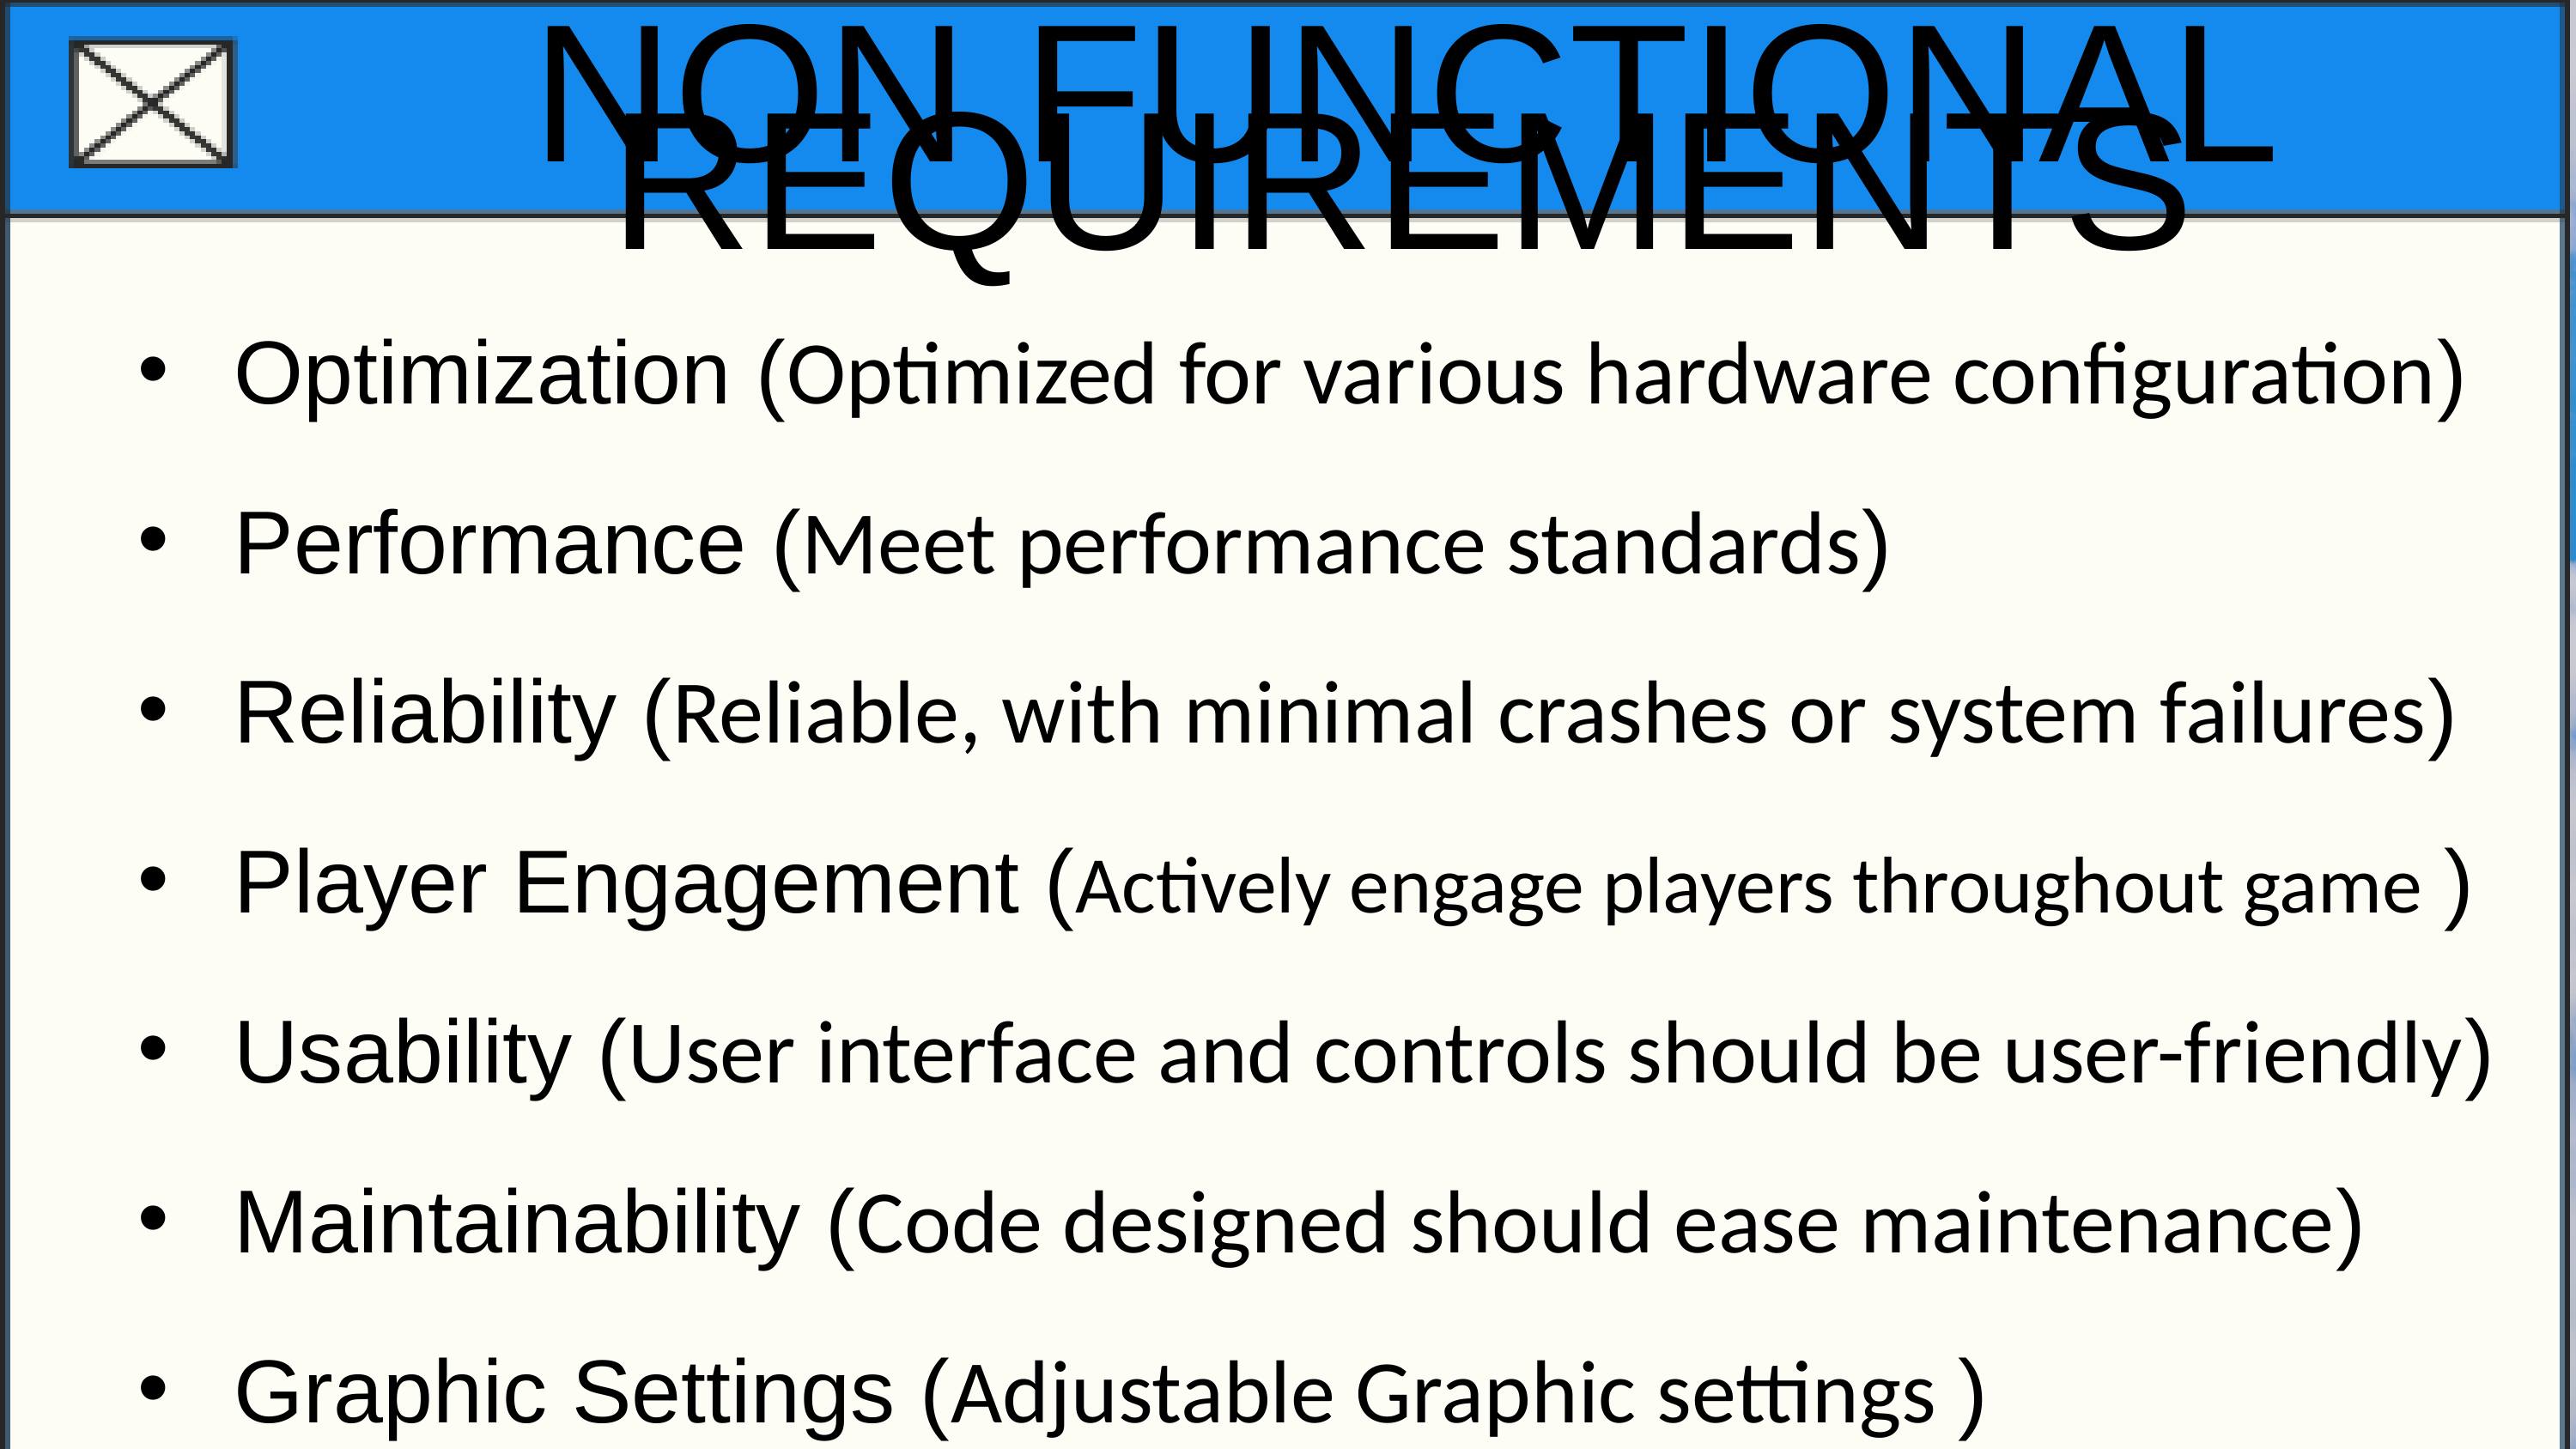

NON FUNCTIONAL REQUIREMENTS

PROJECT INTRODUCTION
Optimization (Optimized for various hardware configuration)
Performance (Meet performance standards)
Reliability (Reliable, with minimal crashes or system failures)
Player Engagement (Actively engage players throughout game )
Usability (User interface and controls should be user-friendly)
Maintainability (Code designed should ease maintenance)
Graphic Settings (Adjustable Graphic settings )
SRS
MAZE GAME

BUSINESS PLAN

REQUIREMENTS ANALYSIS

USE CASE DIAGRAMS